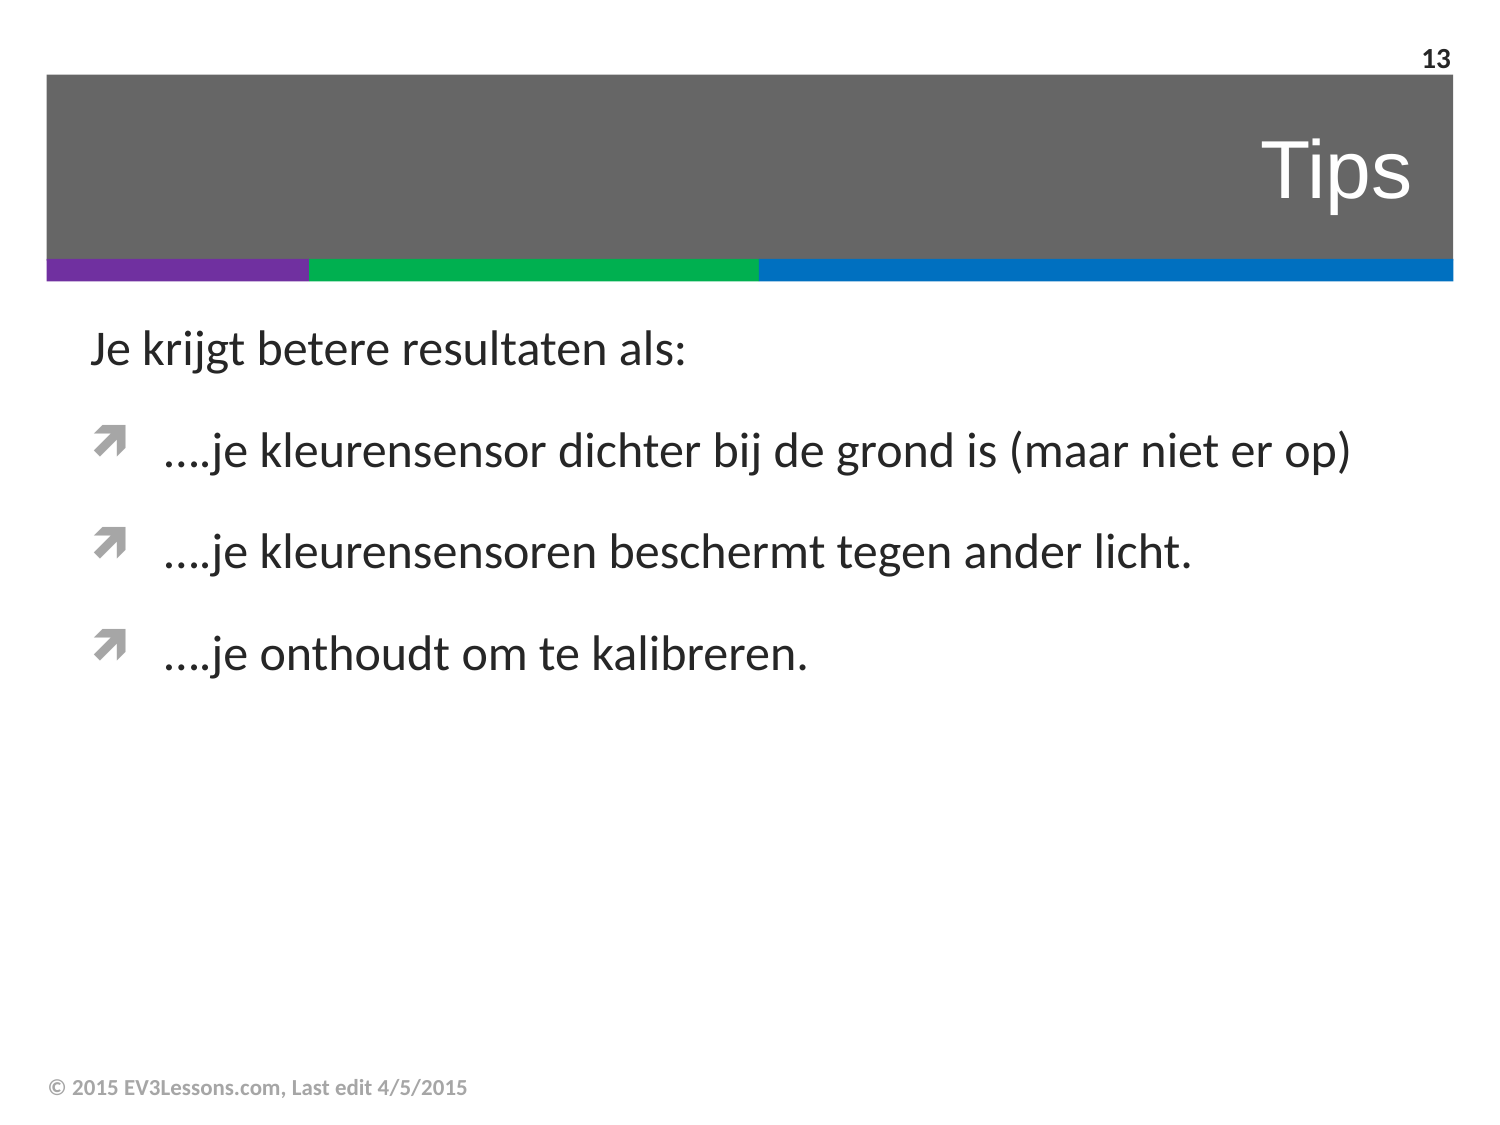

13
# Tips
Je krijgt betere resultaten als:
….je kleurensensor dichter bij de grond is (maar niet er op)
….je kleurensensoren beschermt tegen ander licht.
….je onthoudt om te kalibreren.
© 2015 EV3Lessons.com, Last edit 4/5/2015